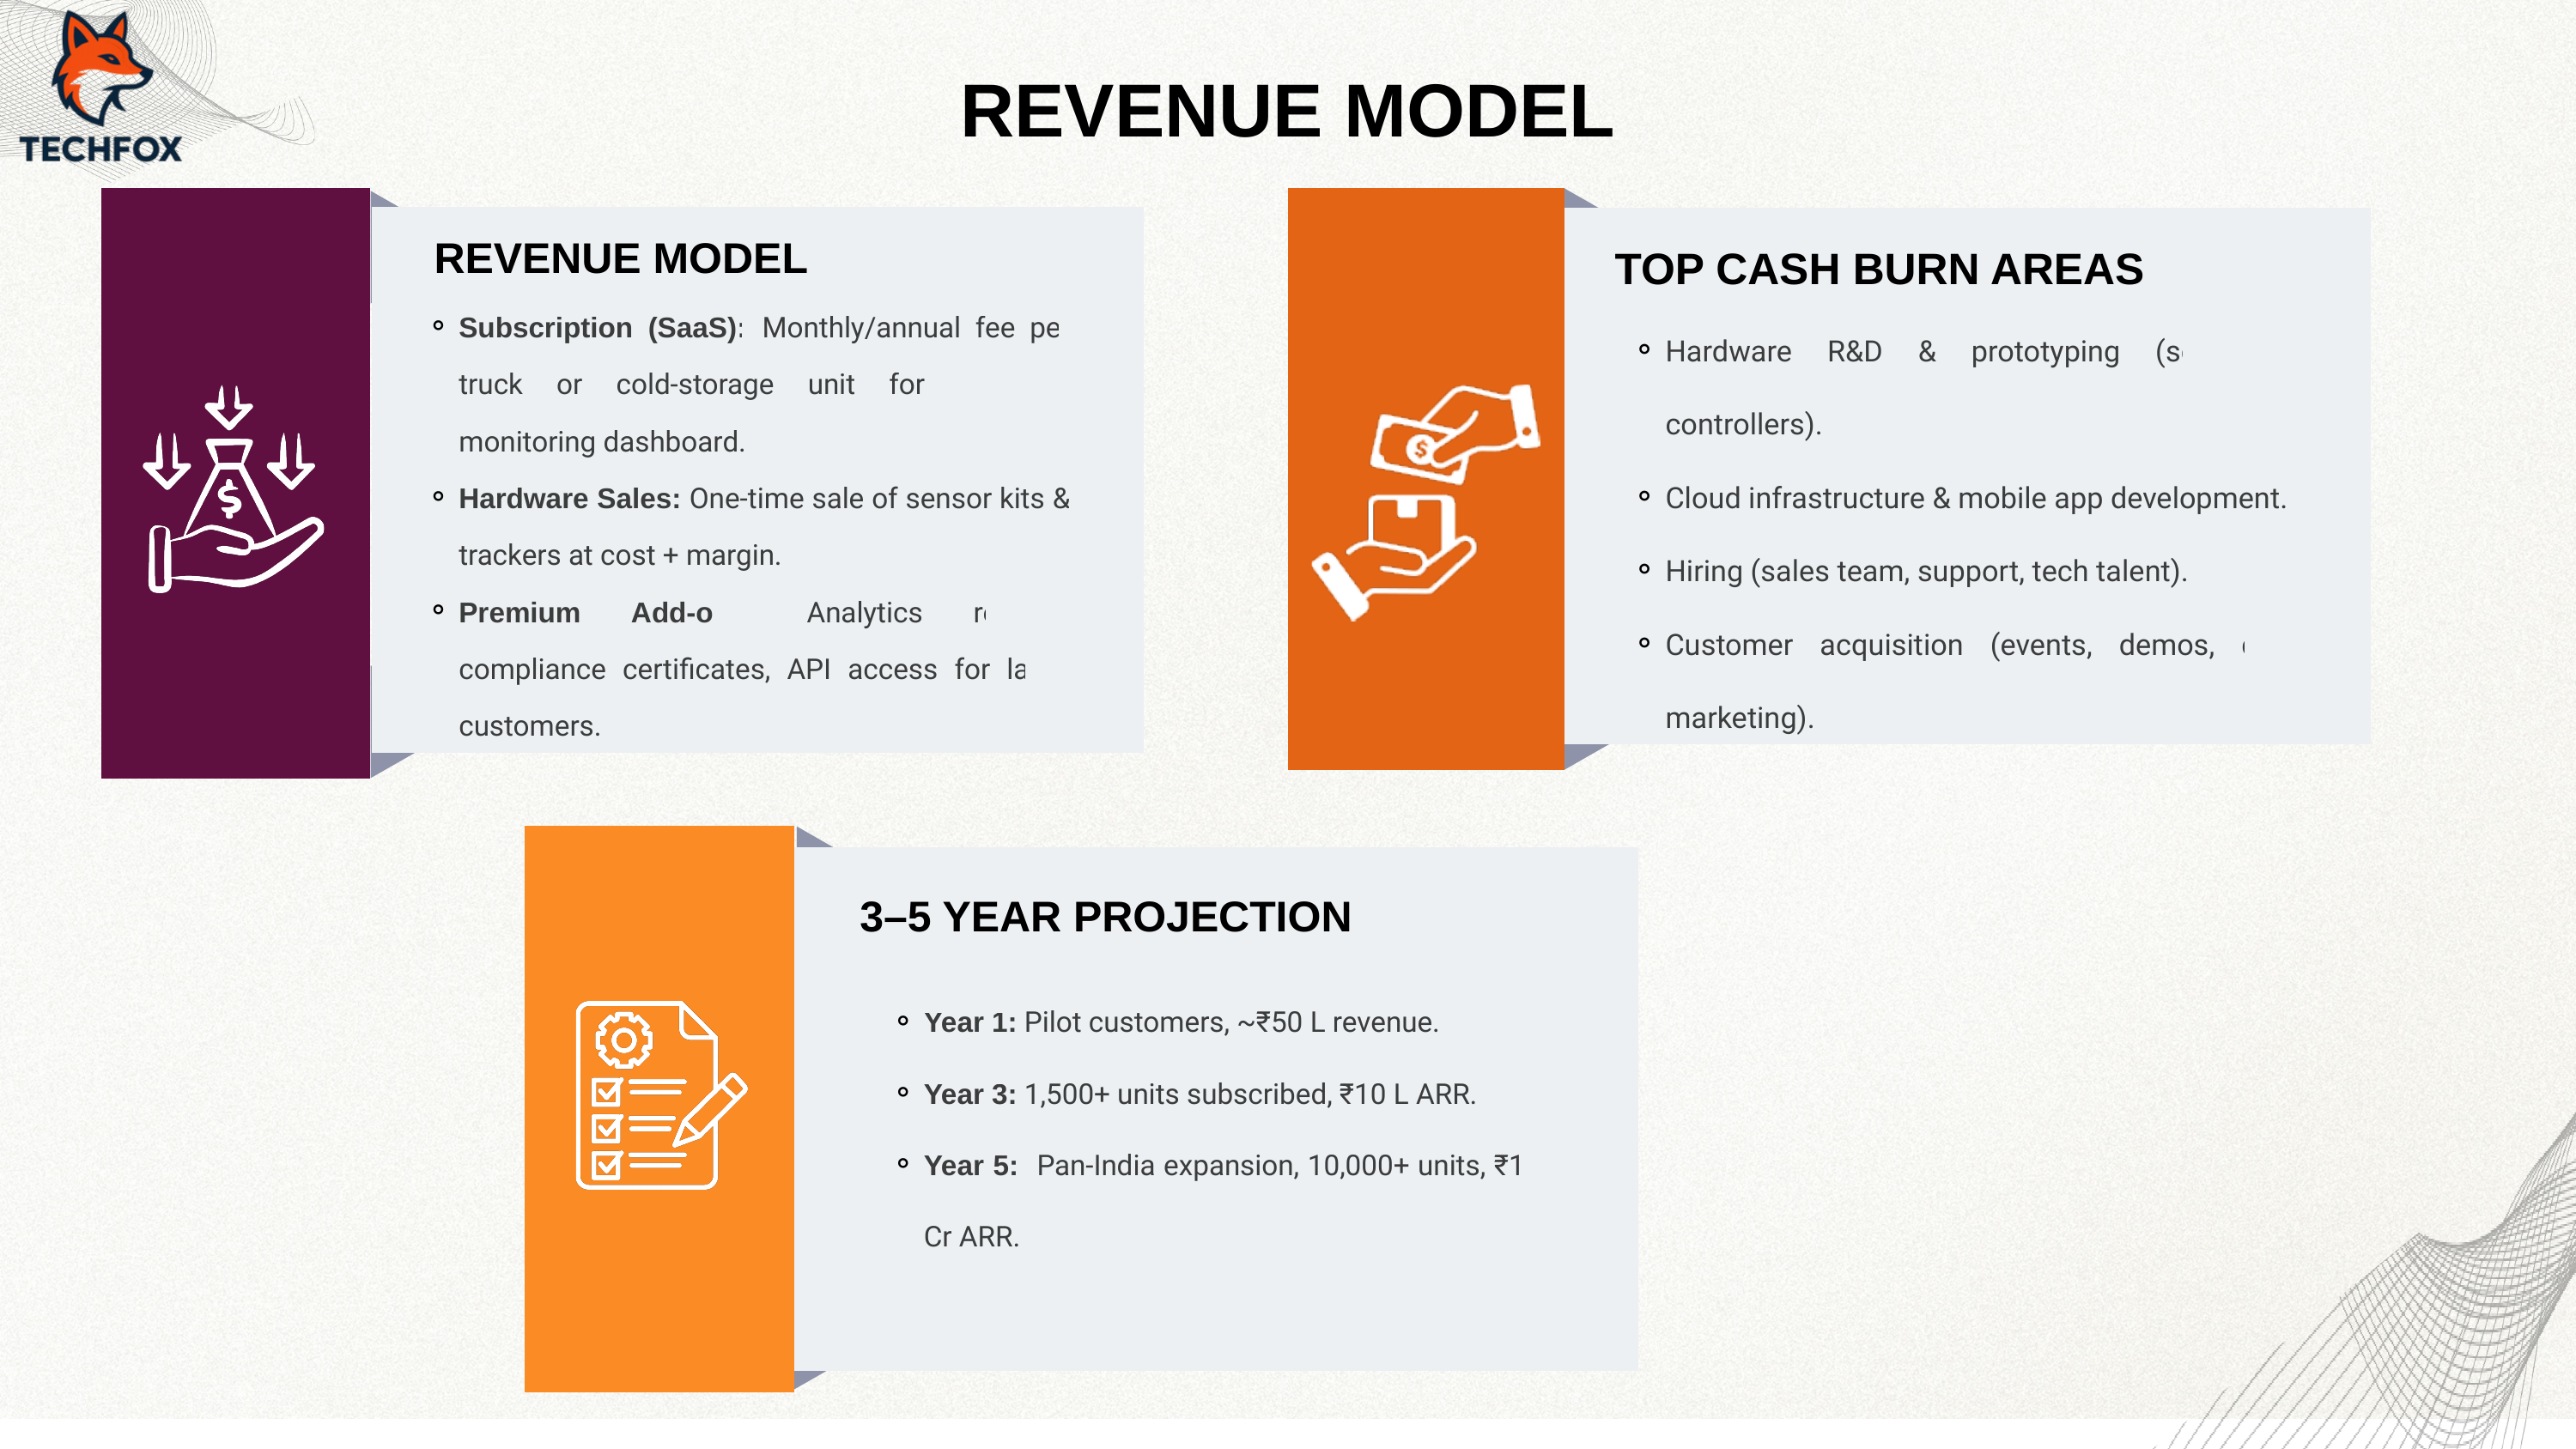

REVENUE MODEL

REVENUE MODEL
TOP CASH BURN AREAS
Subscription (SaaS): Monthly/annual fee per truck or cold-storage unit for real-time monitoring dashboard.
Hardware Sales: One-time sale of sensor kits & trackers at cost + margin.
Premium Add-ons: Analytics reports, compliance certificates, API access for large customers.

Hardware R&D & prototyping (sensors + controllers).
Cloud infrastructure & mobile app development.
Hiring (sales team, support, tech talent).
Customer acquisition (events, demos, digital marketing).

 3–5 YEAR PROJECTION
Year 1: Pilot customers, ~₹50 L revenue.
Year 3: 1,500+ units subscribed, ₹10 L ARR.
Year 5:  Pan-India expansion, 10,000+ units, ₹1 Cr ARR.